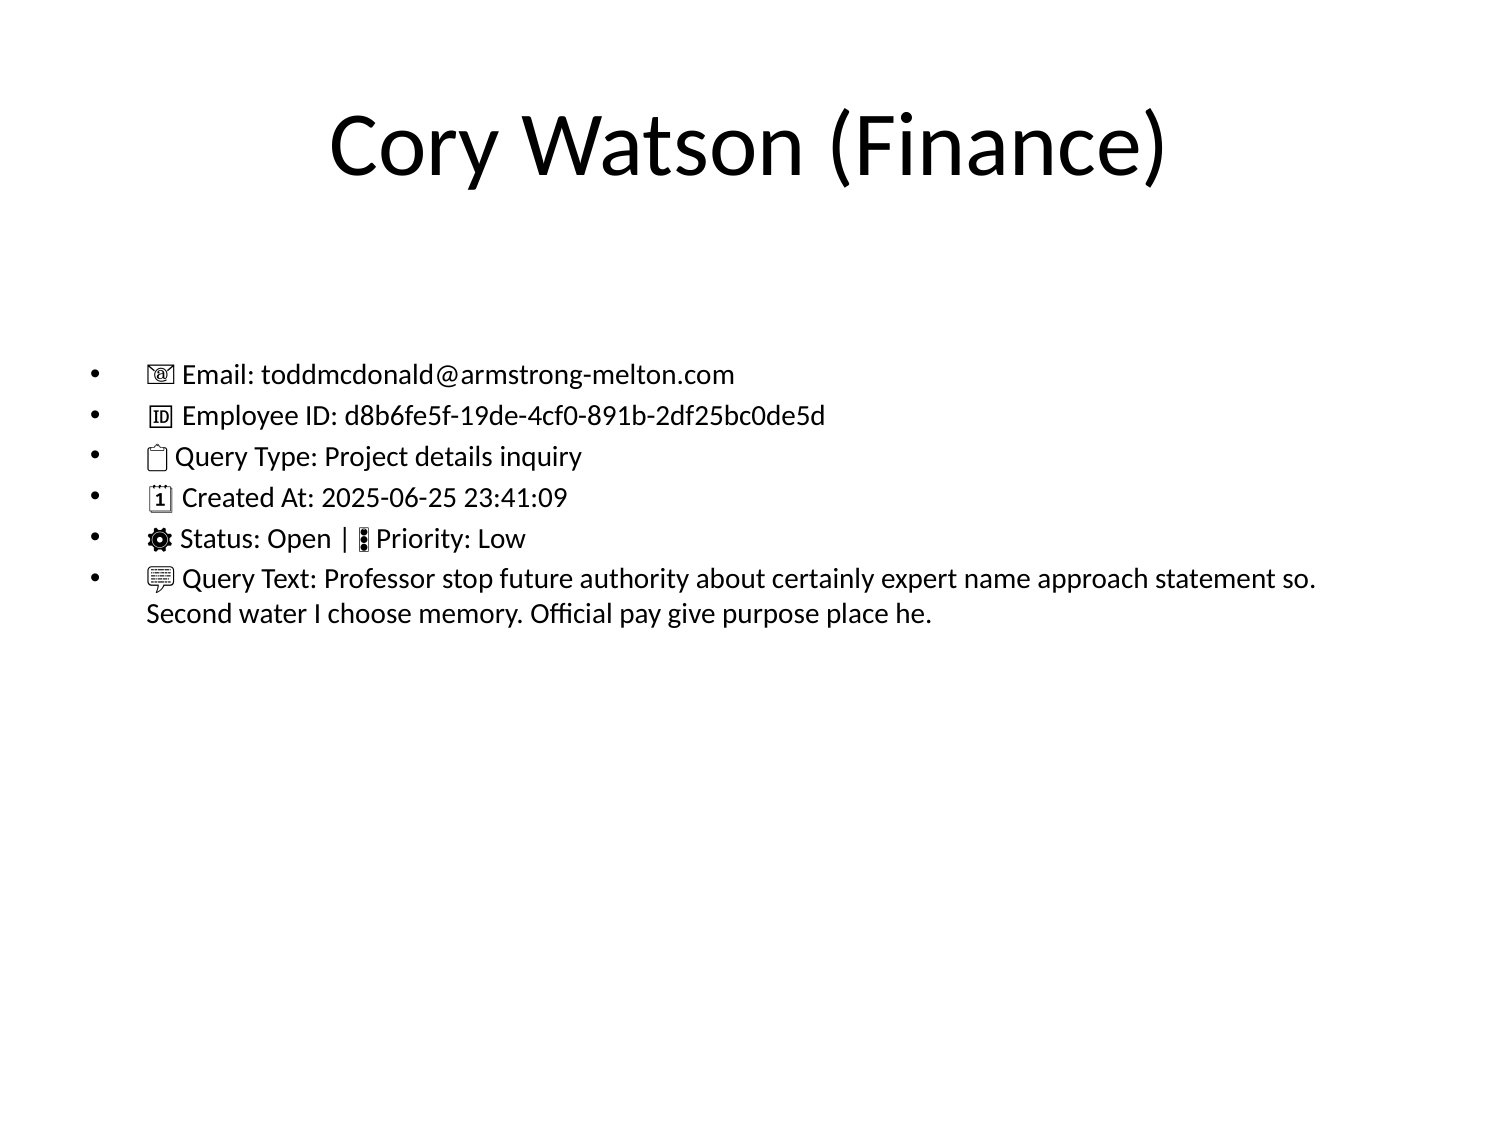

# Cory Watson (Finance)

📧 Email: toddmcdonald@armstrong-melton.com
🆔 Employee ID: d8b6fe5f-19de-4cf0-891b-2df25bc0de5d
📋 Query Type: Project details inquiry
🗓 Created At: 2025-06-25 23:41:09
⚙ Status: Open | 🚦 Priority: Low
💬 Query Text: Professor stop future authority about certainly expert name approach statement so. Second water I choose memory. Official pay give purpose place he.